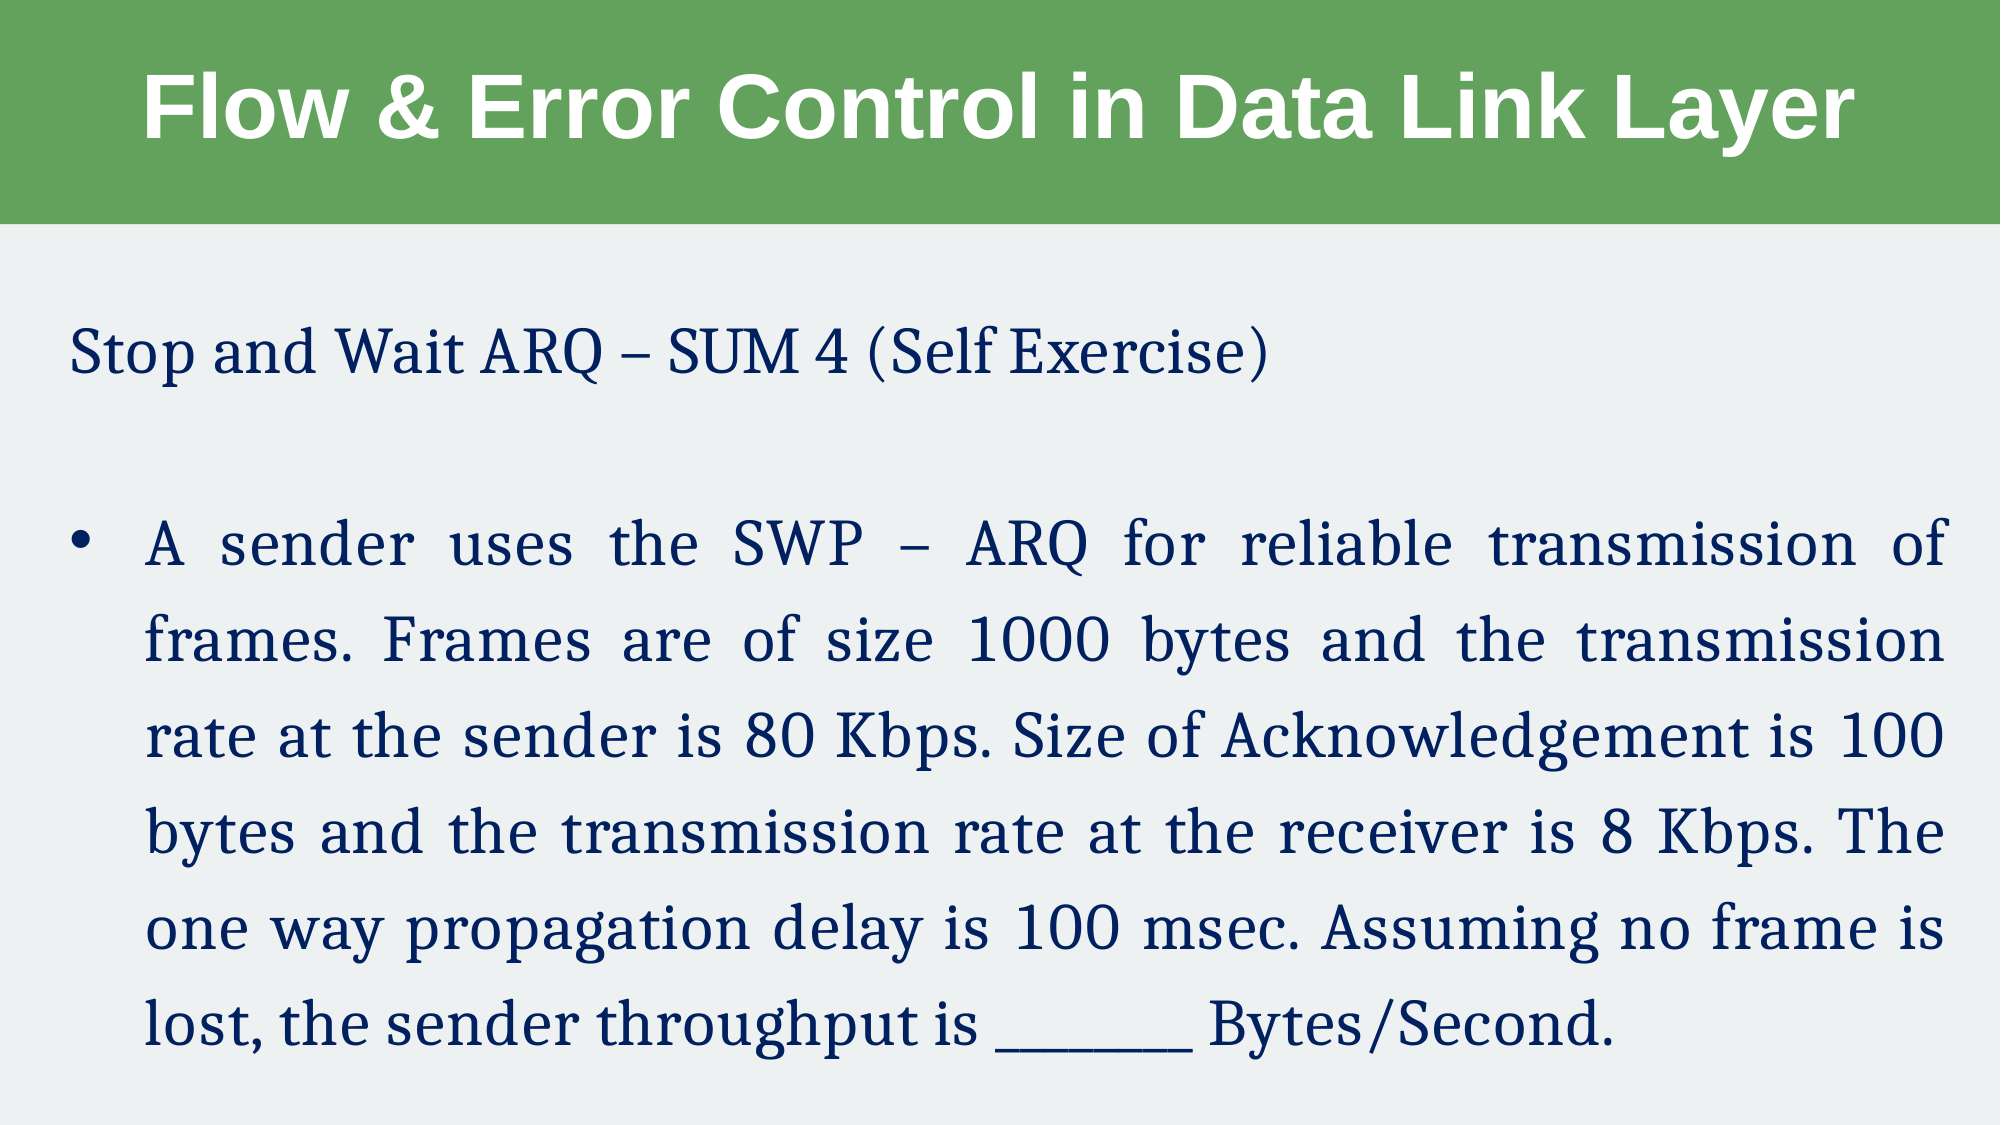

# Flow & Error Control in Data Link Layer
Stop and Wait ARQ – SUM 4 (Self Exercise)

A sender uses the SWP – ARQ for reliable transmission of frames. Frames are of size 1000 bytes and the transmission rate at the sender is 80 Kbps. Size of Acknowledgement is 100 bytes and the transmission rate at the receiver is 8 Kbps. The one way propagation delay is 100 msec. Assuming no frame is lost, the sender throughput is ________ Bytes/Second.